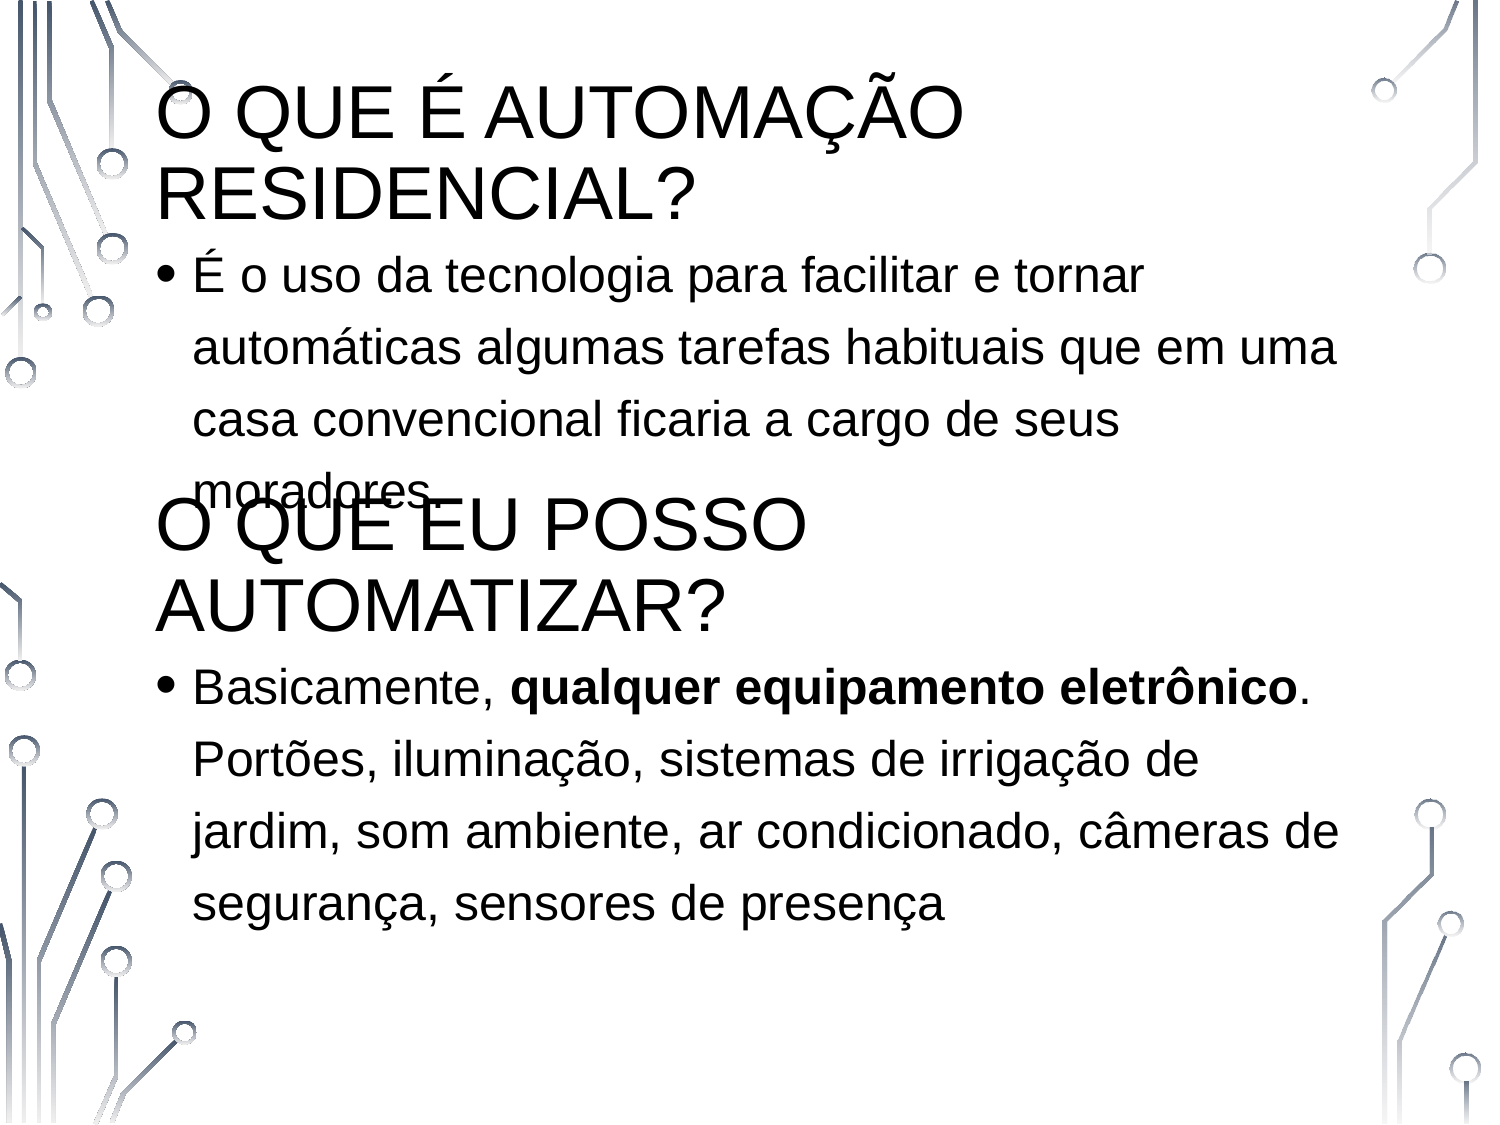

# O que é automação residencial?
É o uso da tecnologia para facilitar e tornar automáticas algumas tarefas habituais que em uma casa convencional ficaria a cargo de seus moradores.
O que eu posso automatizar?
Basicamente, qualquer equipamento eletrônico. Portões, iluminação, sistemas de irrigação de jardim, som ambiente, ar condicionado, câmeras de segurança, sensores de presença